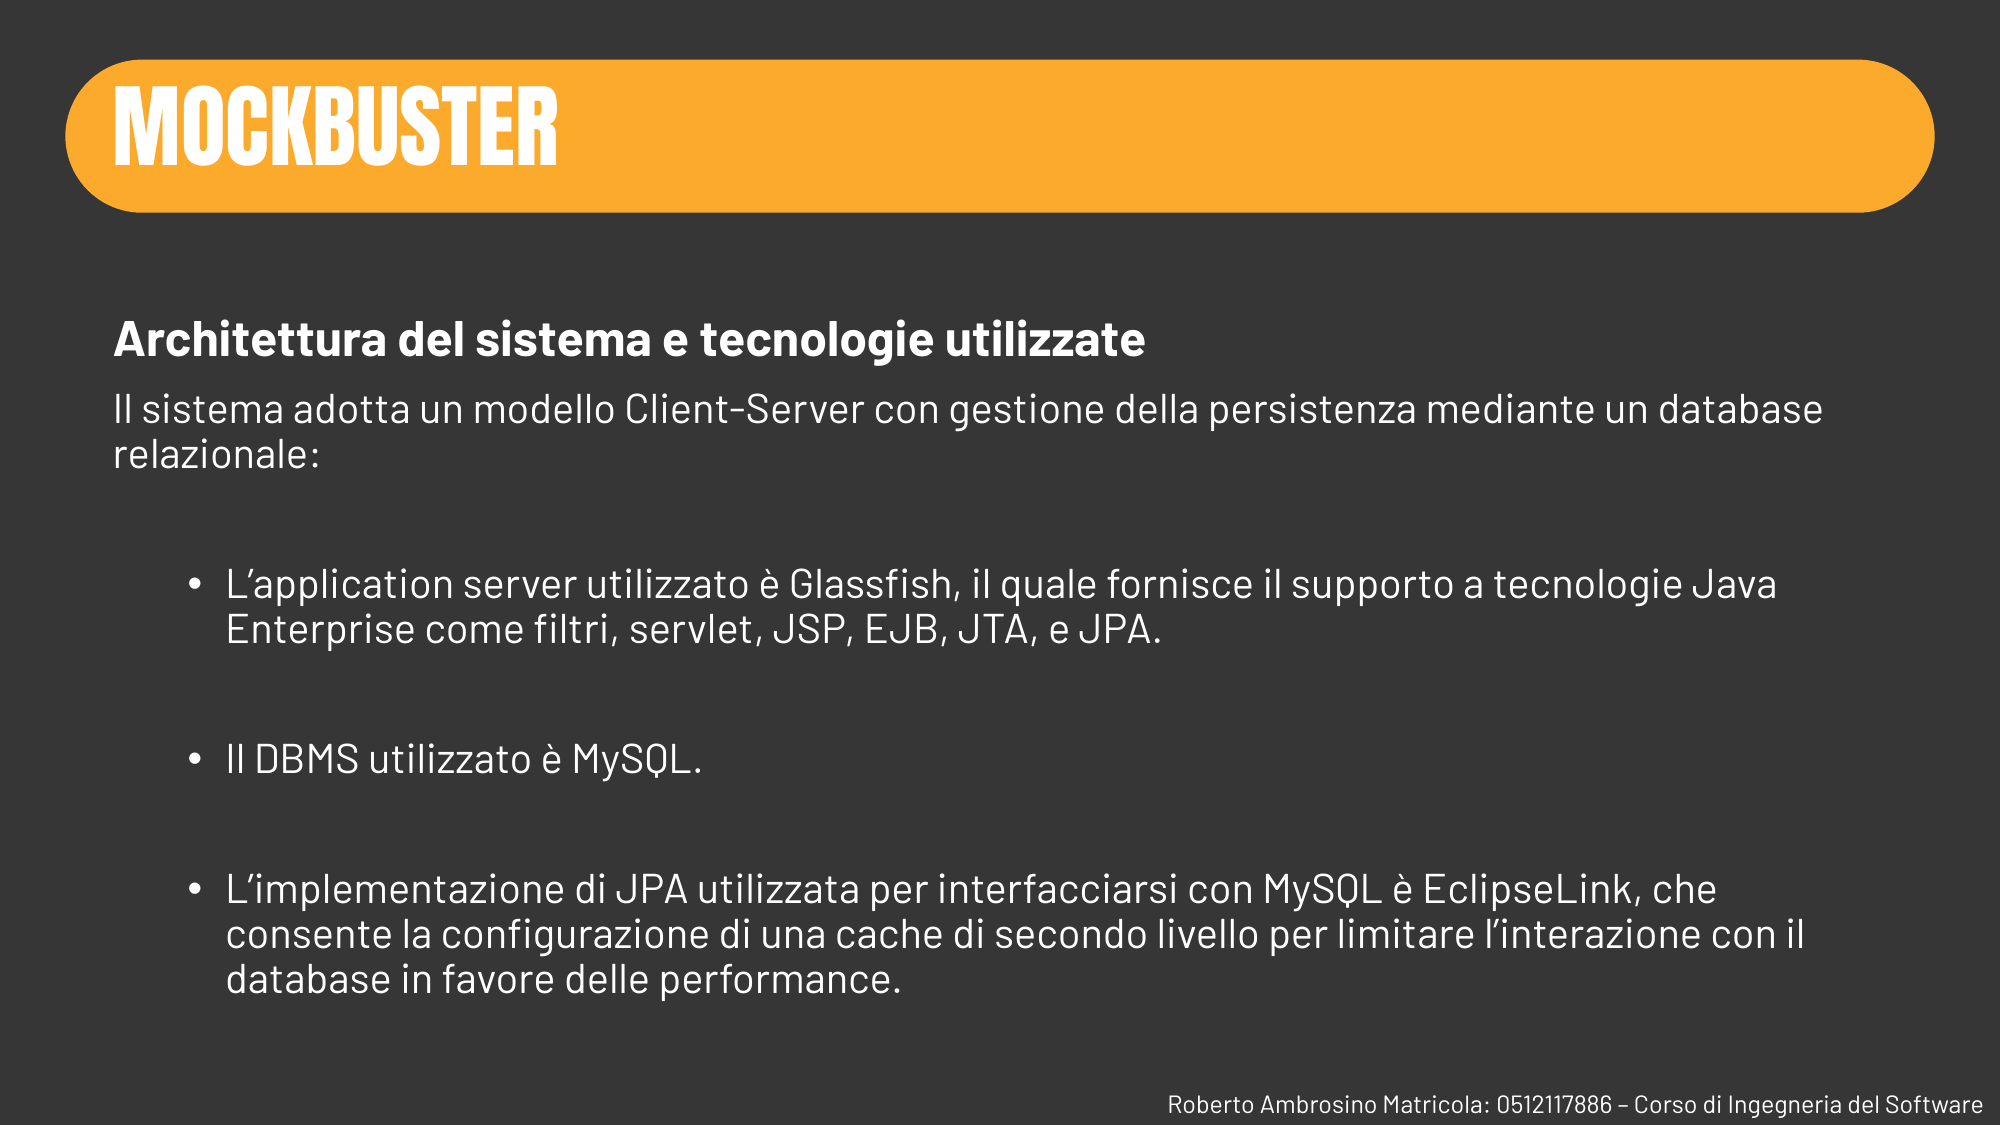

# MOCKBUSTER
Architettura del sistema e tecnologie utilizzate
Il sistema adotta un modello Client-Server con gestione della persistenza mediante un database relazionale:

L’application server utilizzato è Glassfish, il quale fornisce il supporto a tecnologie Java Enterprise come filtri, servlet, JSP, EJB, JTA, e JPA.

Il DBMS utilizzato è MySQL.

L’implementazione di JPA utilizzata per interfacciarsi con MySQL è EclipseLink, che consente la configurazione di una cache di secondo livello per limitare l’interazione con il database in favore delle performance.
Roberto Ambrosino Matricola: 0512117886 – Corso di Ingegneria del Software